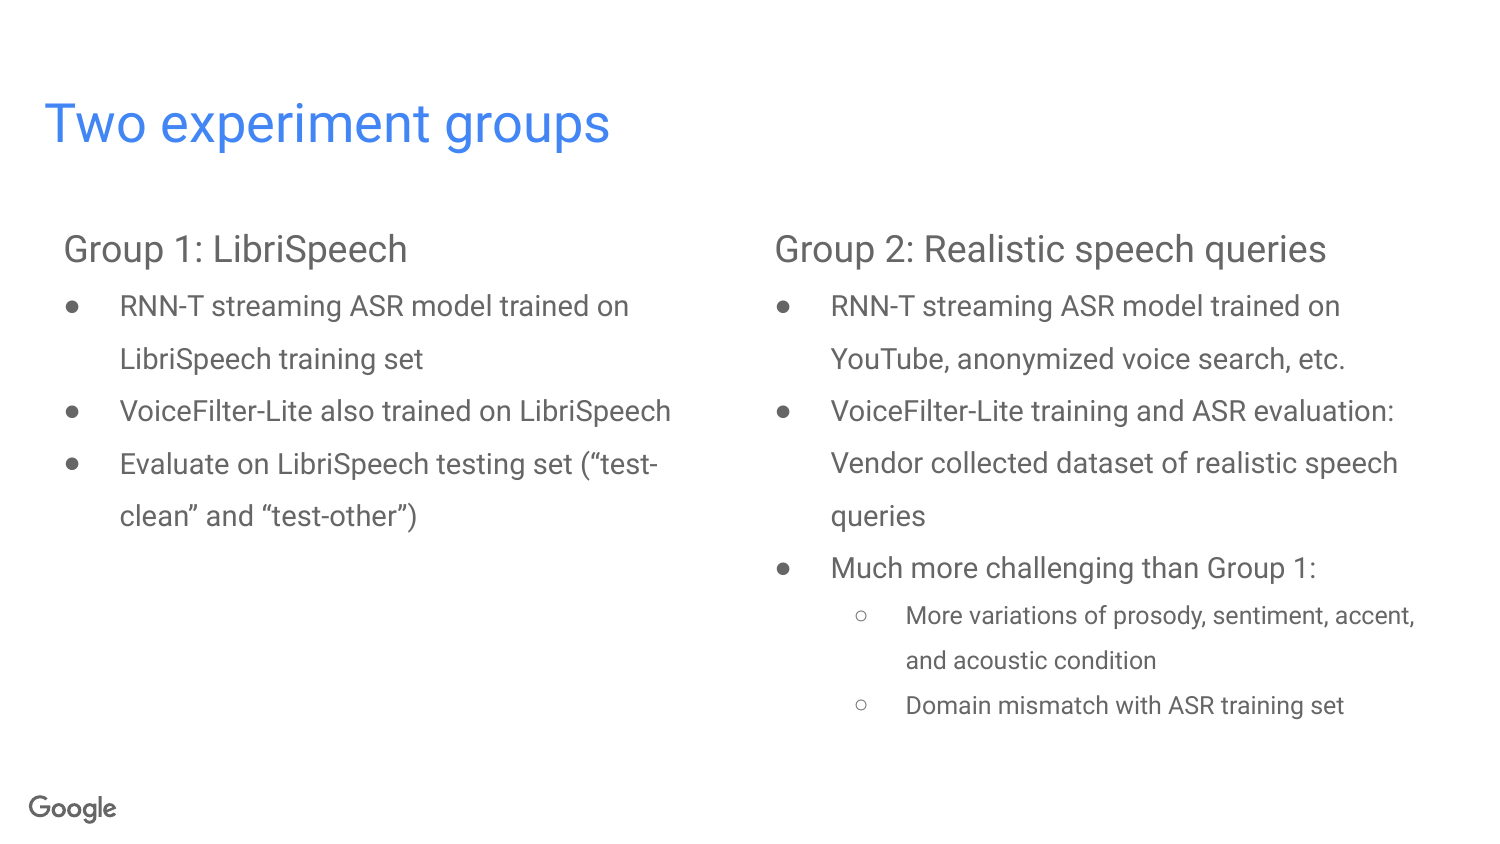

# Two experiment groups
Group 1: LibriSpeech
RNN-T streaming ASR model trained on LibriSpeech training set
VoiceFilter-Lite also trained on LibriSpeech
Evaluate on LibriSpeech testing set (“test-clean” and “test-other”)

Group 2: Realistic speech queries
RNN-T streaming ASR model trained on YouTube, anonymized voice search, etc.
VoiceFilter-Lite training and ASR evaluation: Vendor collected dataset of realistic speech queries
Much more challenging than Group 1:
More variations of prosody, sentiment, accent, and acoustic condition
Domain mismatch with ASR training set